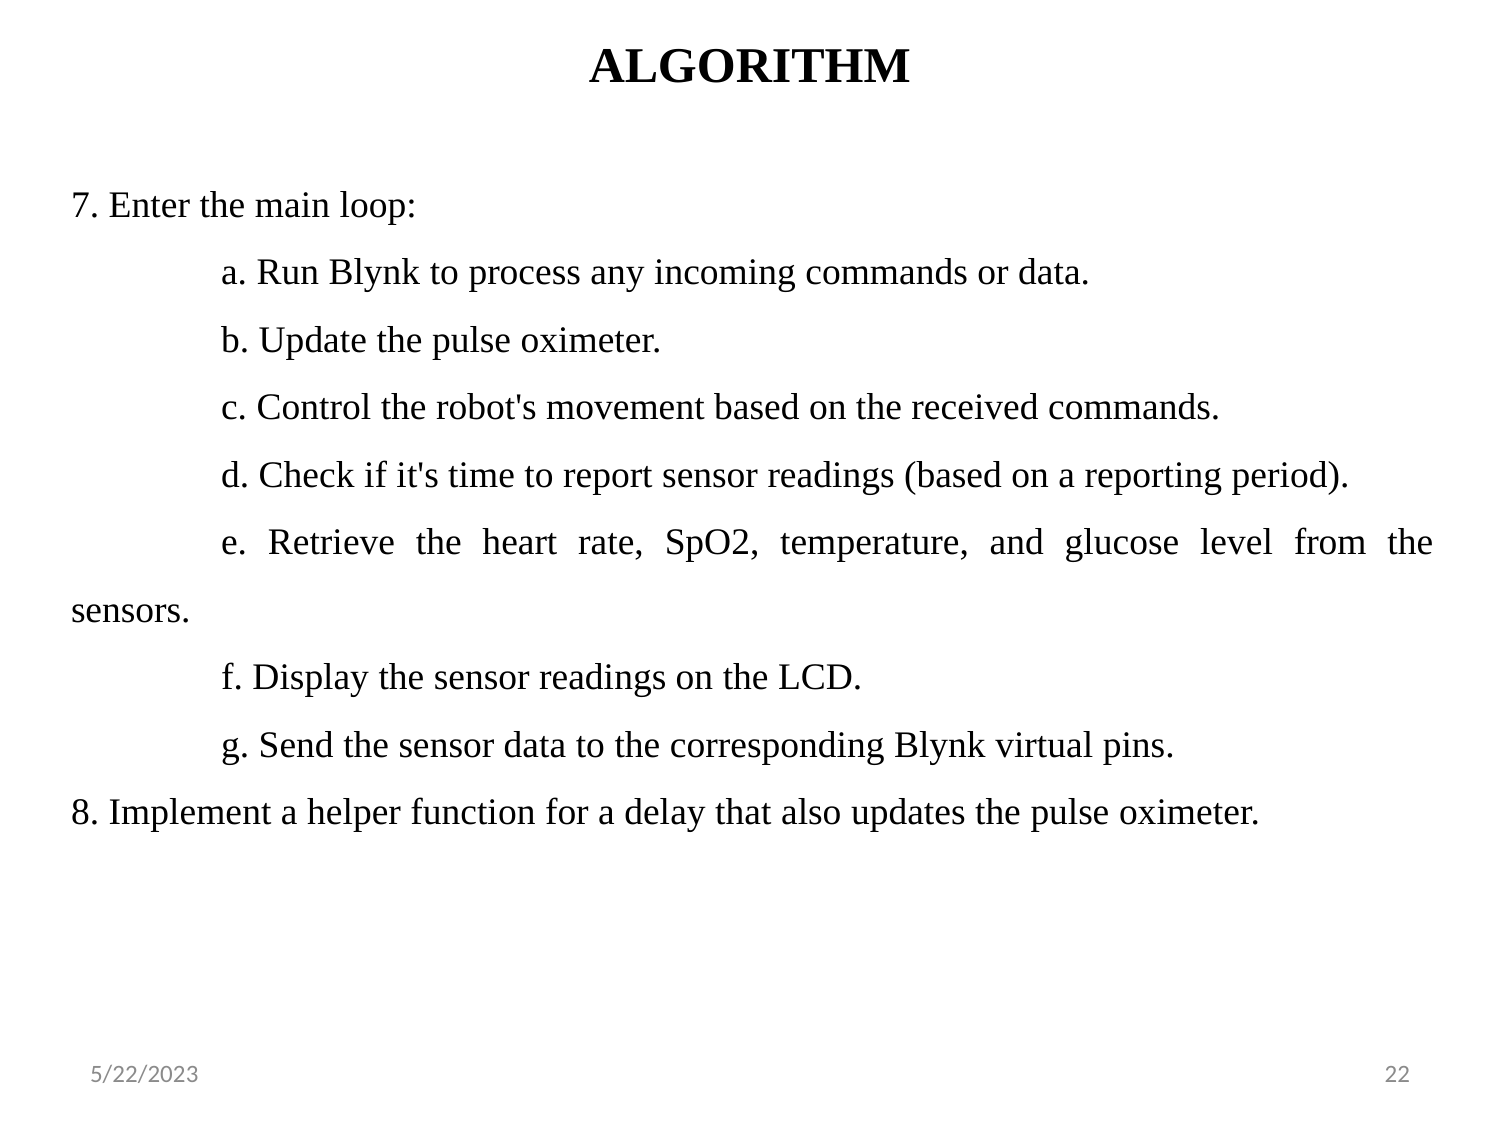

ALGORITHM
7. Enter the main loop:
	a. Run Blynk to process any incoming commands or data.
	b. Update the pulse oximeter.
	c. Control the robot's movement based on the received commands.
	d. Check if it's time to report sensor readings (based on a reporting period).
	e. Retrieve the heart rate, SpO2, temperature, and glucose level from the sensors.
	f. Display the sensor readings on the LCD.
	g. Send the sensor data to the corresponding Blynk virtual pins.
8. Implement a helper function for a delay that also updates the pulse oximeter.
5/22/2023
22